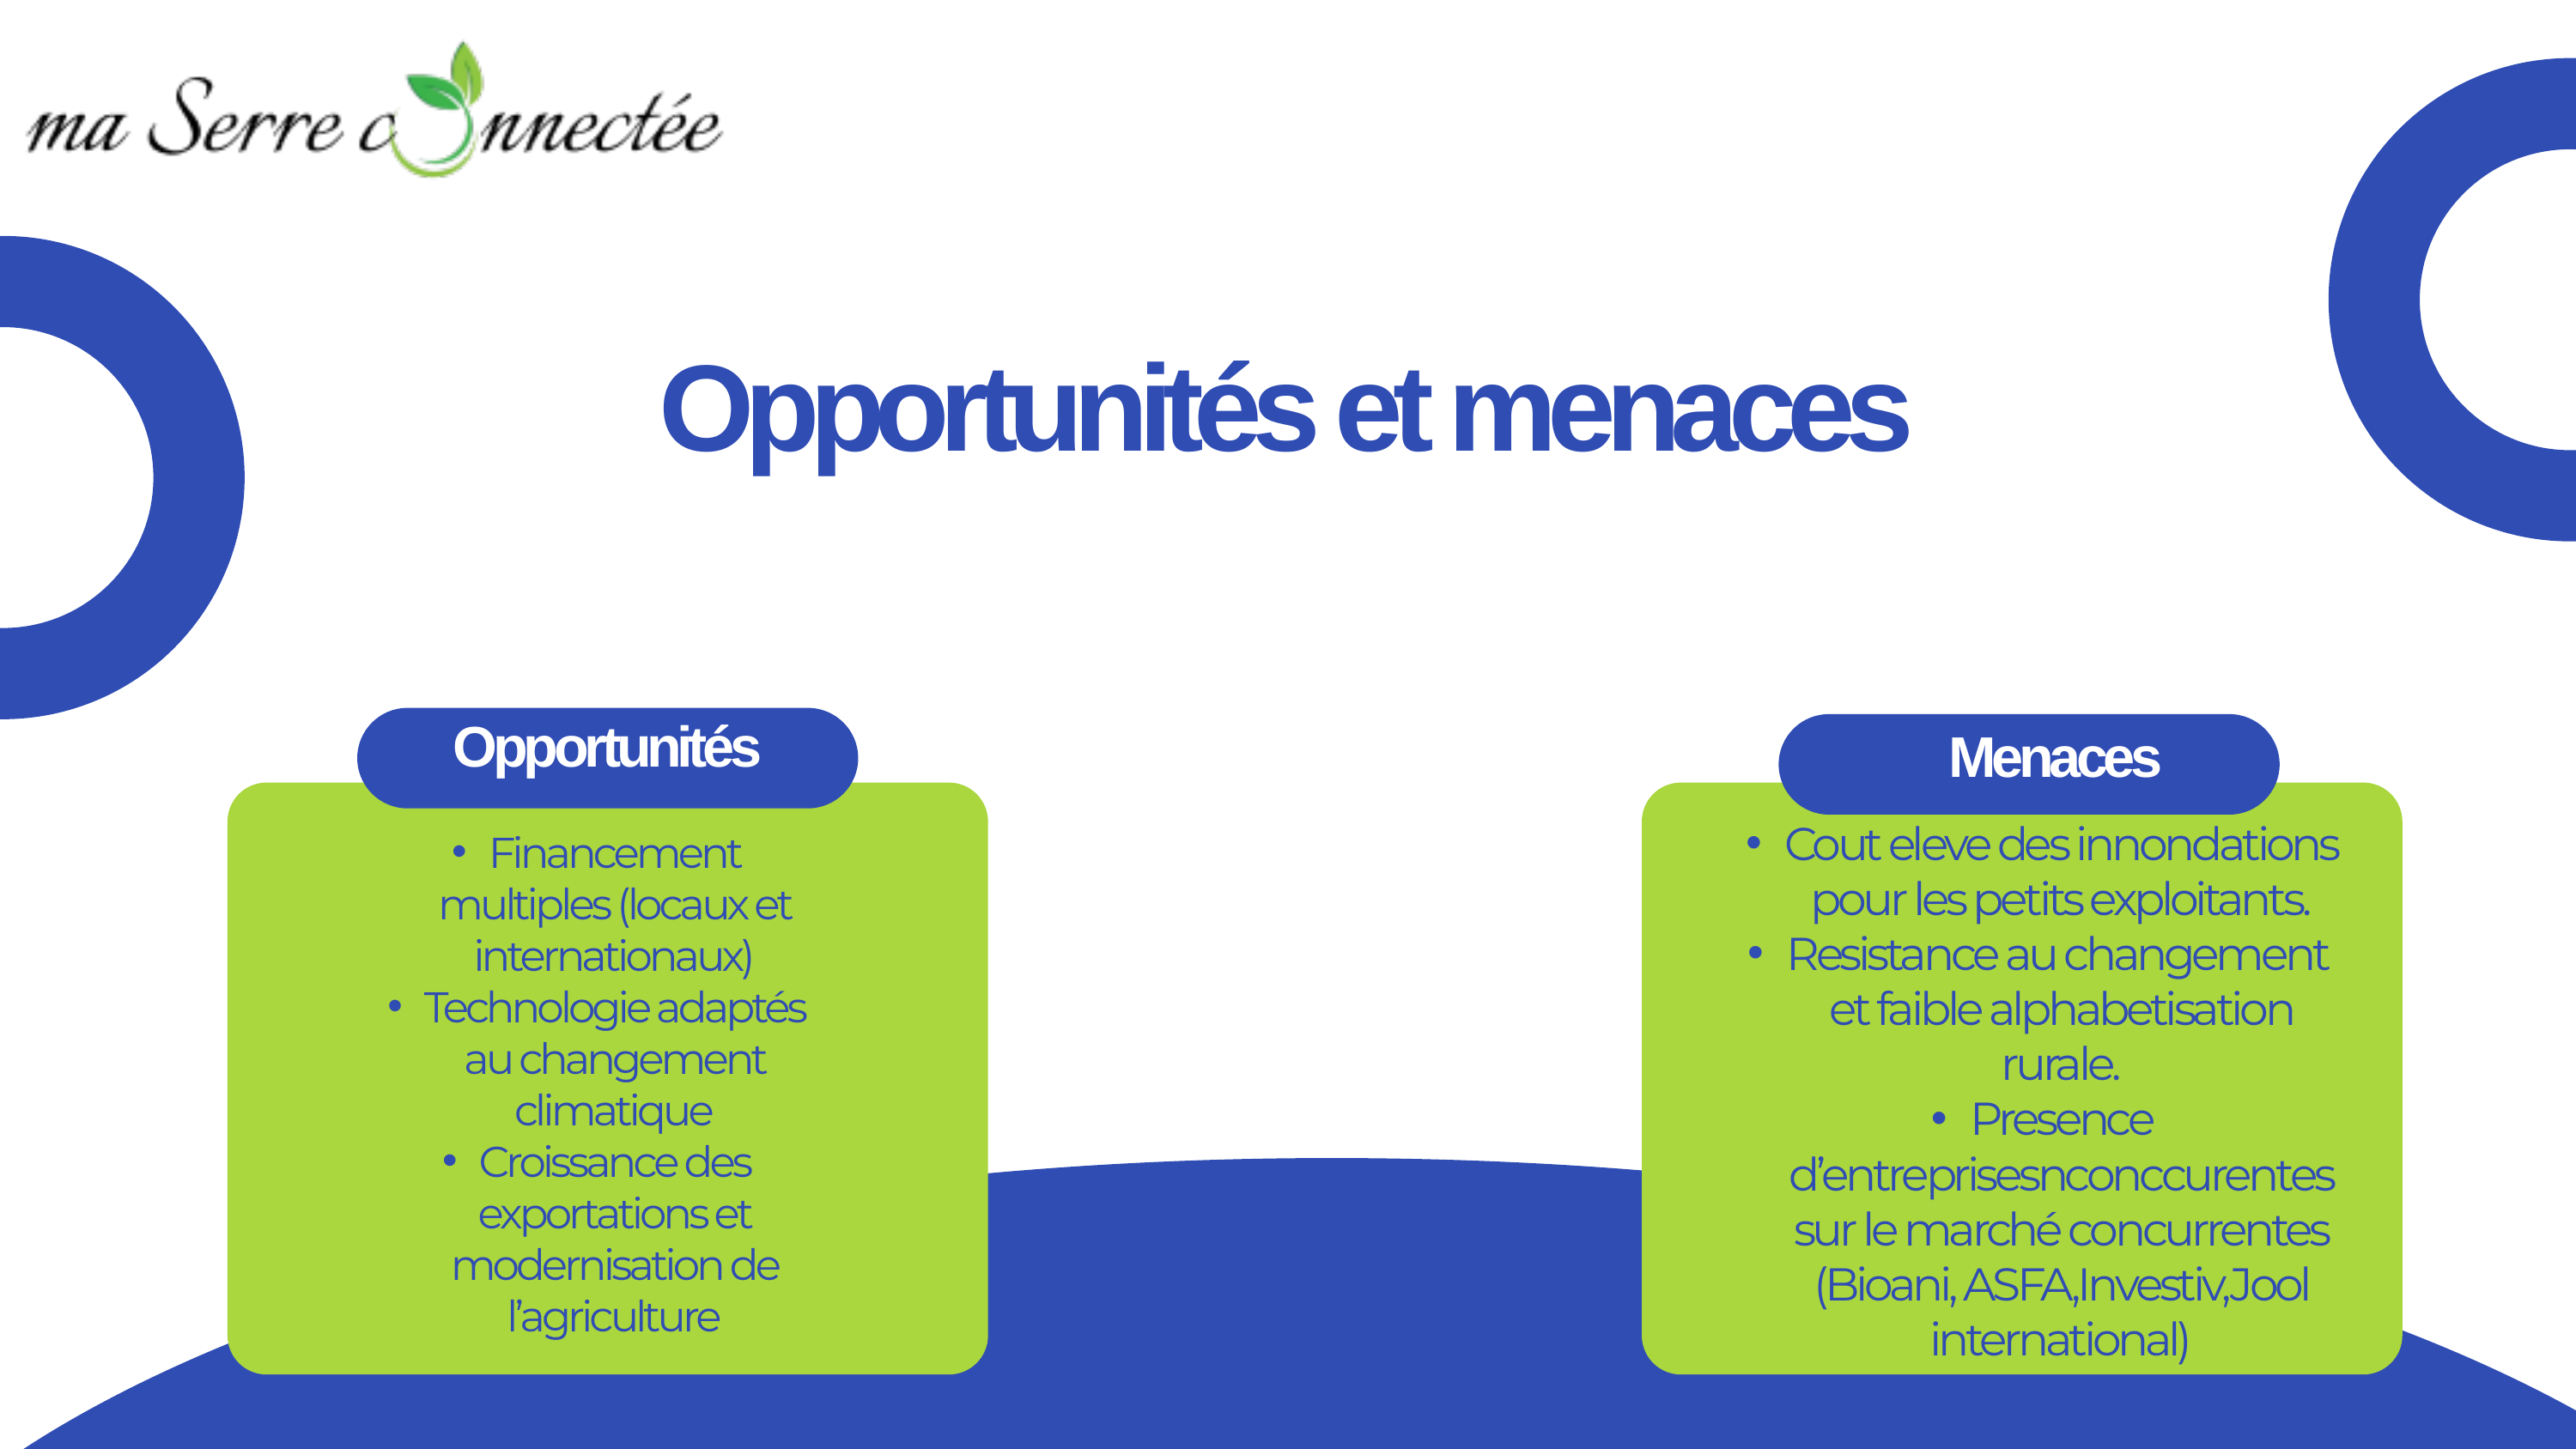

Opportunités et menaces

Opportunités

Menaces

Cout eleve des innondations pour les petits exploitants.
Resistance au changement  et faible alphabetisation rurale.
Presence d’entreprisesnconccurentes sur le marché concurrentes (Bioani, ASFA,Investiv,Jool international)
Financement multiples (locaux et internationaux)
Technologie adaptés au changement climatique
Croissance des exportations et modernisation de l’agriculture